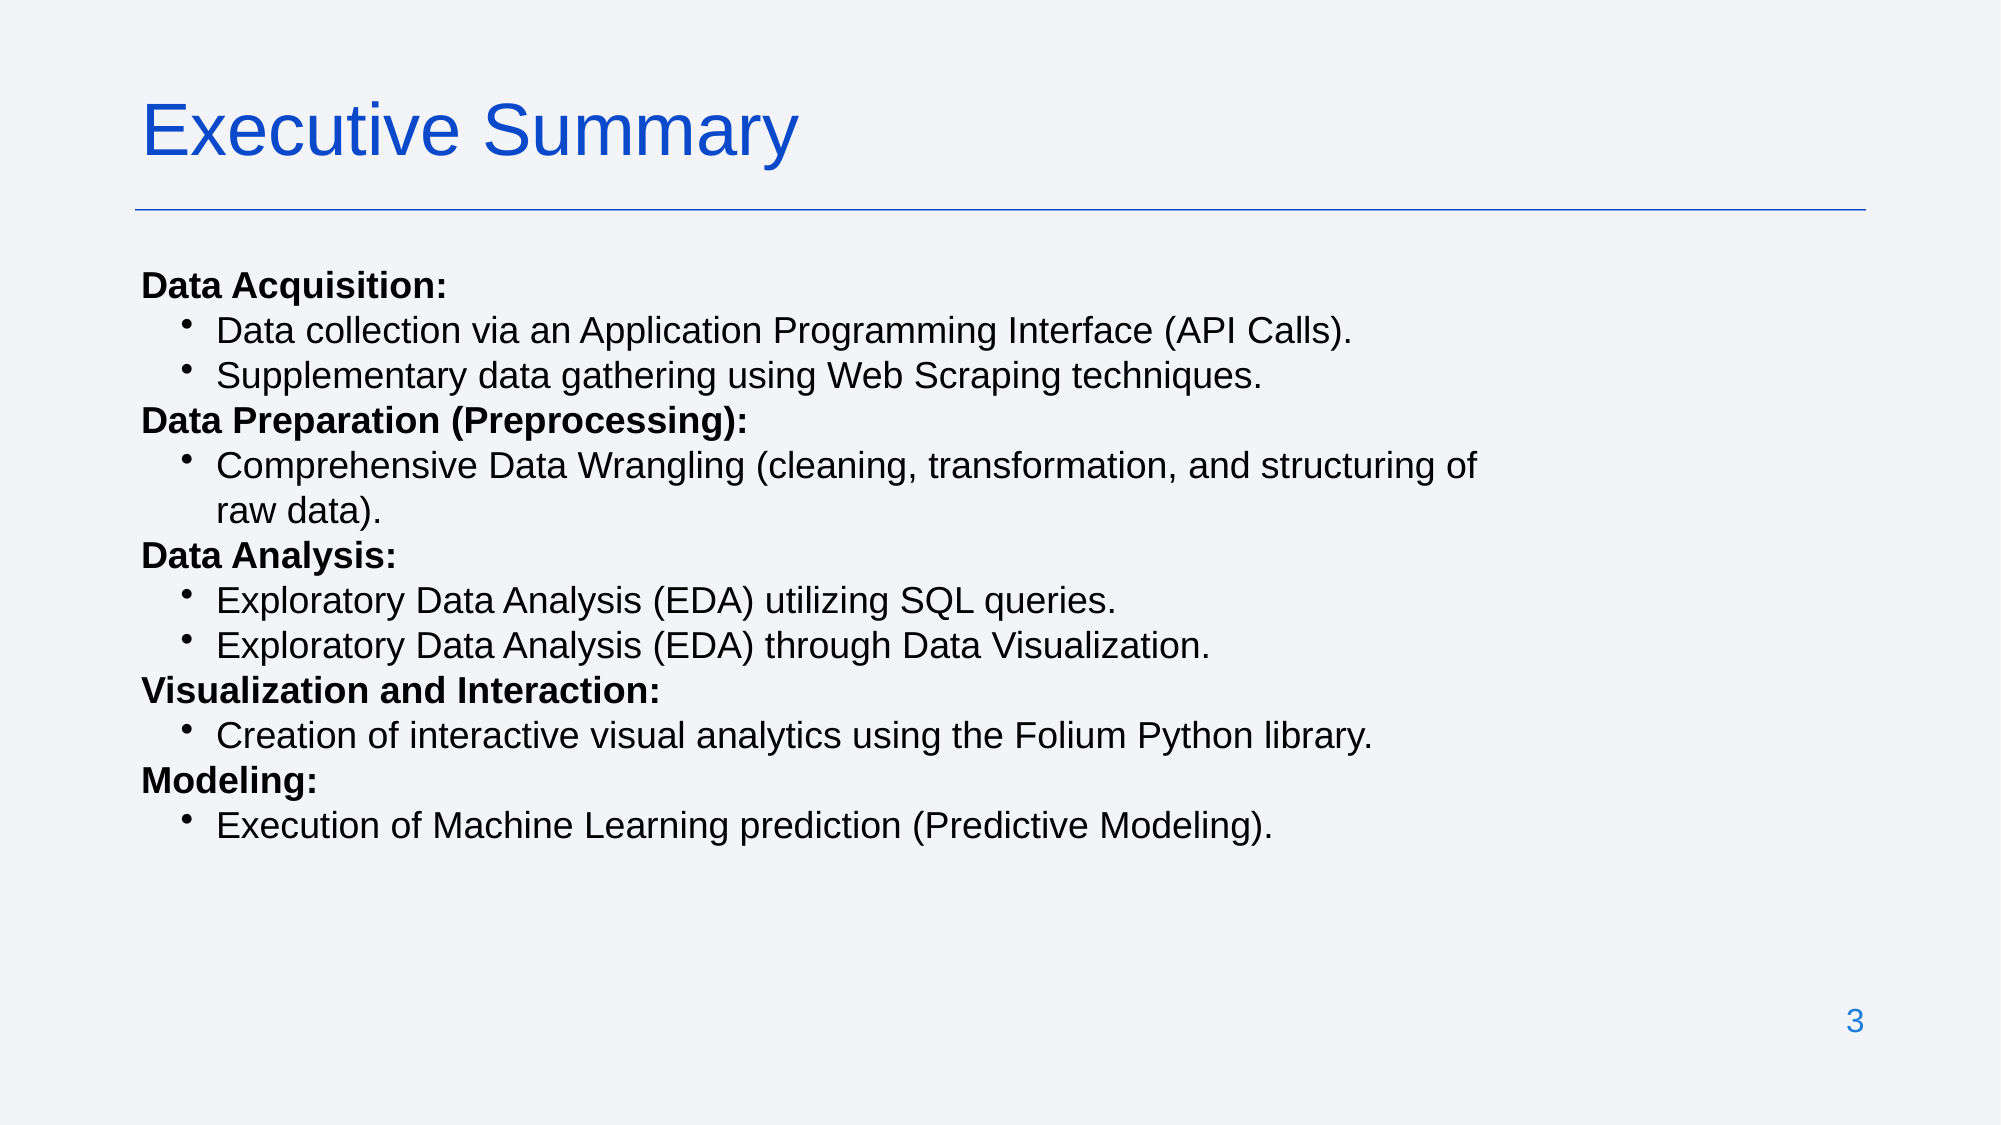

Executive Summary
Data Acquisition:
Data collection via an Application Programming Interface (API Calls).
Supplementary data gathering using Web Scraping techniques.
Data Preparation (Preprocessing):
Comprehensive Data Wrangling (cleaning, transformation, and structuring of raw data).
Data Analysis:
Exploratory Data Analysis (EDA) utilizing SQL queries.
Exploratory Data Analysis (EDA) through Data Visualization.
Visualization and Interaction:
Creation of interactive visual analytics using the Folium Python library.
Modeling:
Execution of Machine Learning prediction (Predictive Modeling).

3